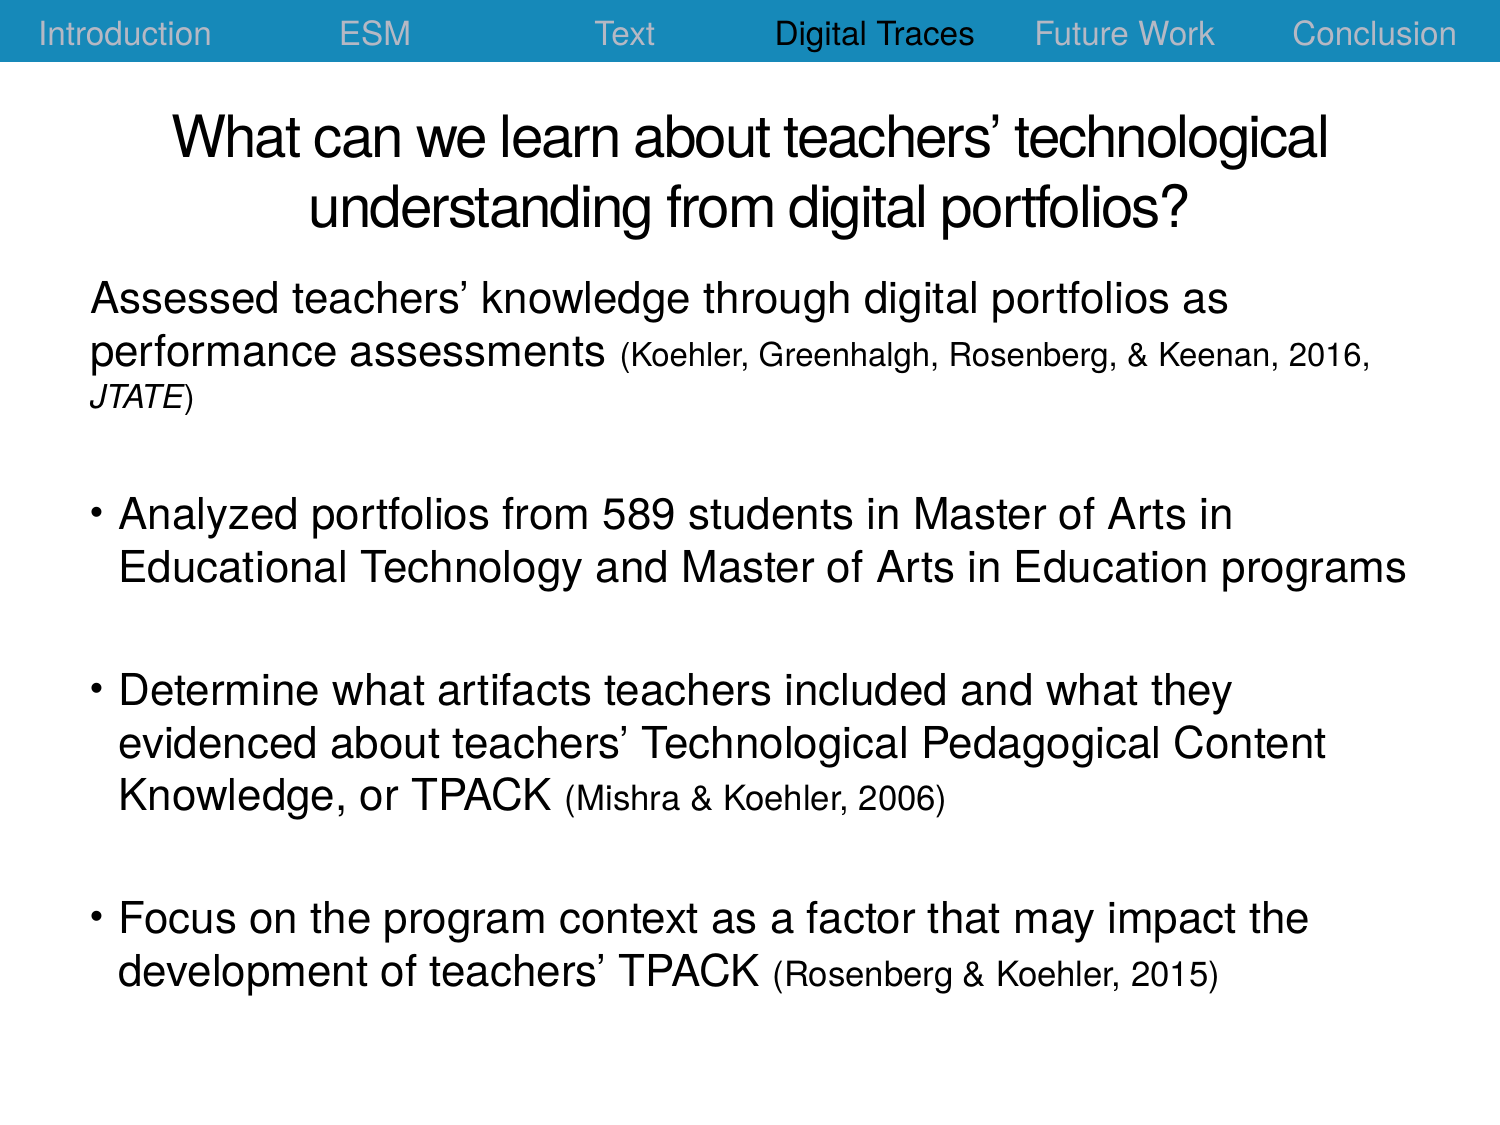

| Introduction | ESM | Text | Digital Traces | Future Work | Conclusion |
| --- | --- | --- | --- | --- | --- |
# What can we learn about teachers’ technological understanding from digital portfolios?
Assessed teachers’ knowledge through digital portfolios as performance assessments (Koehler, Greenhalgh, Rosenberg, & Keenan, 2016, JTATE)

Analyzed portfolios from 589 students in Master of Arts in Educational Technology and Master of Arts in Education programs

Determine what artifacts teachers included and what they evidenced about teachers’ Technological Pedagogical Content Knowledge, or TPACK (Mishra & Koehler, 2006)

Focus on the program context as a factor that may impact the development of teachers’ TPACK (Rosenberg & Koehler, 2015)